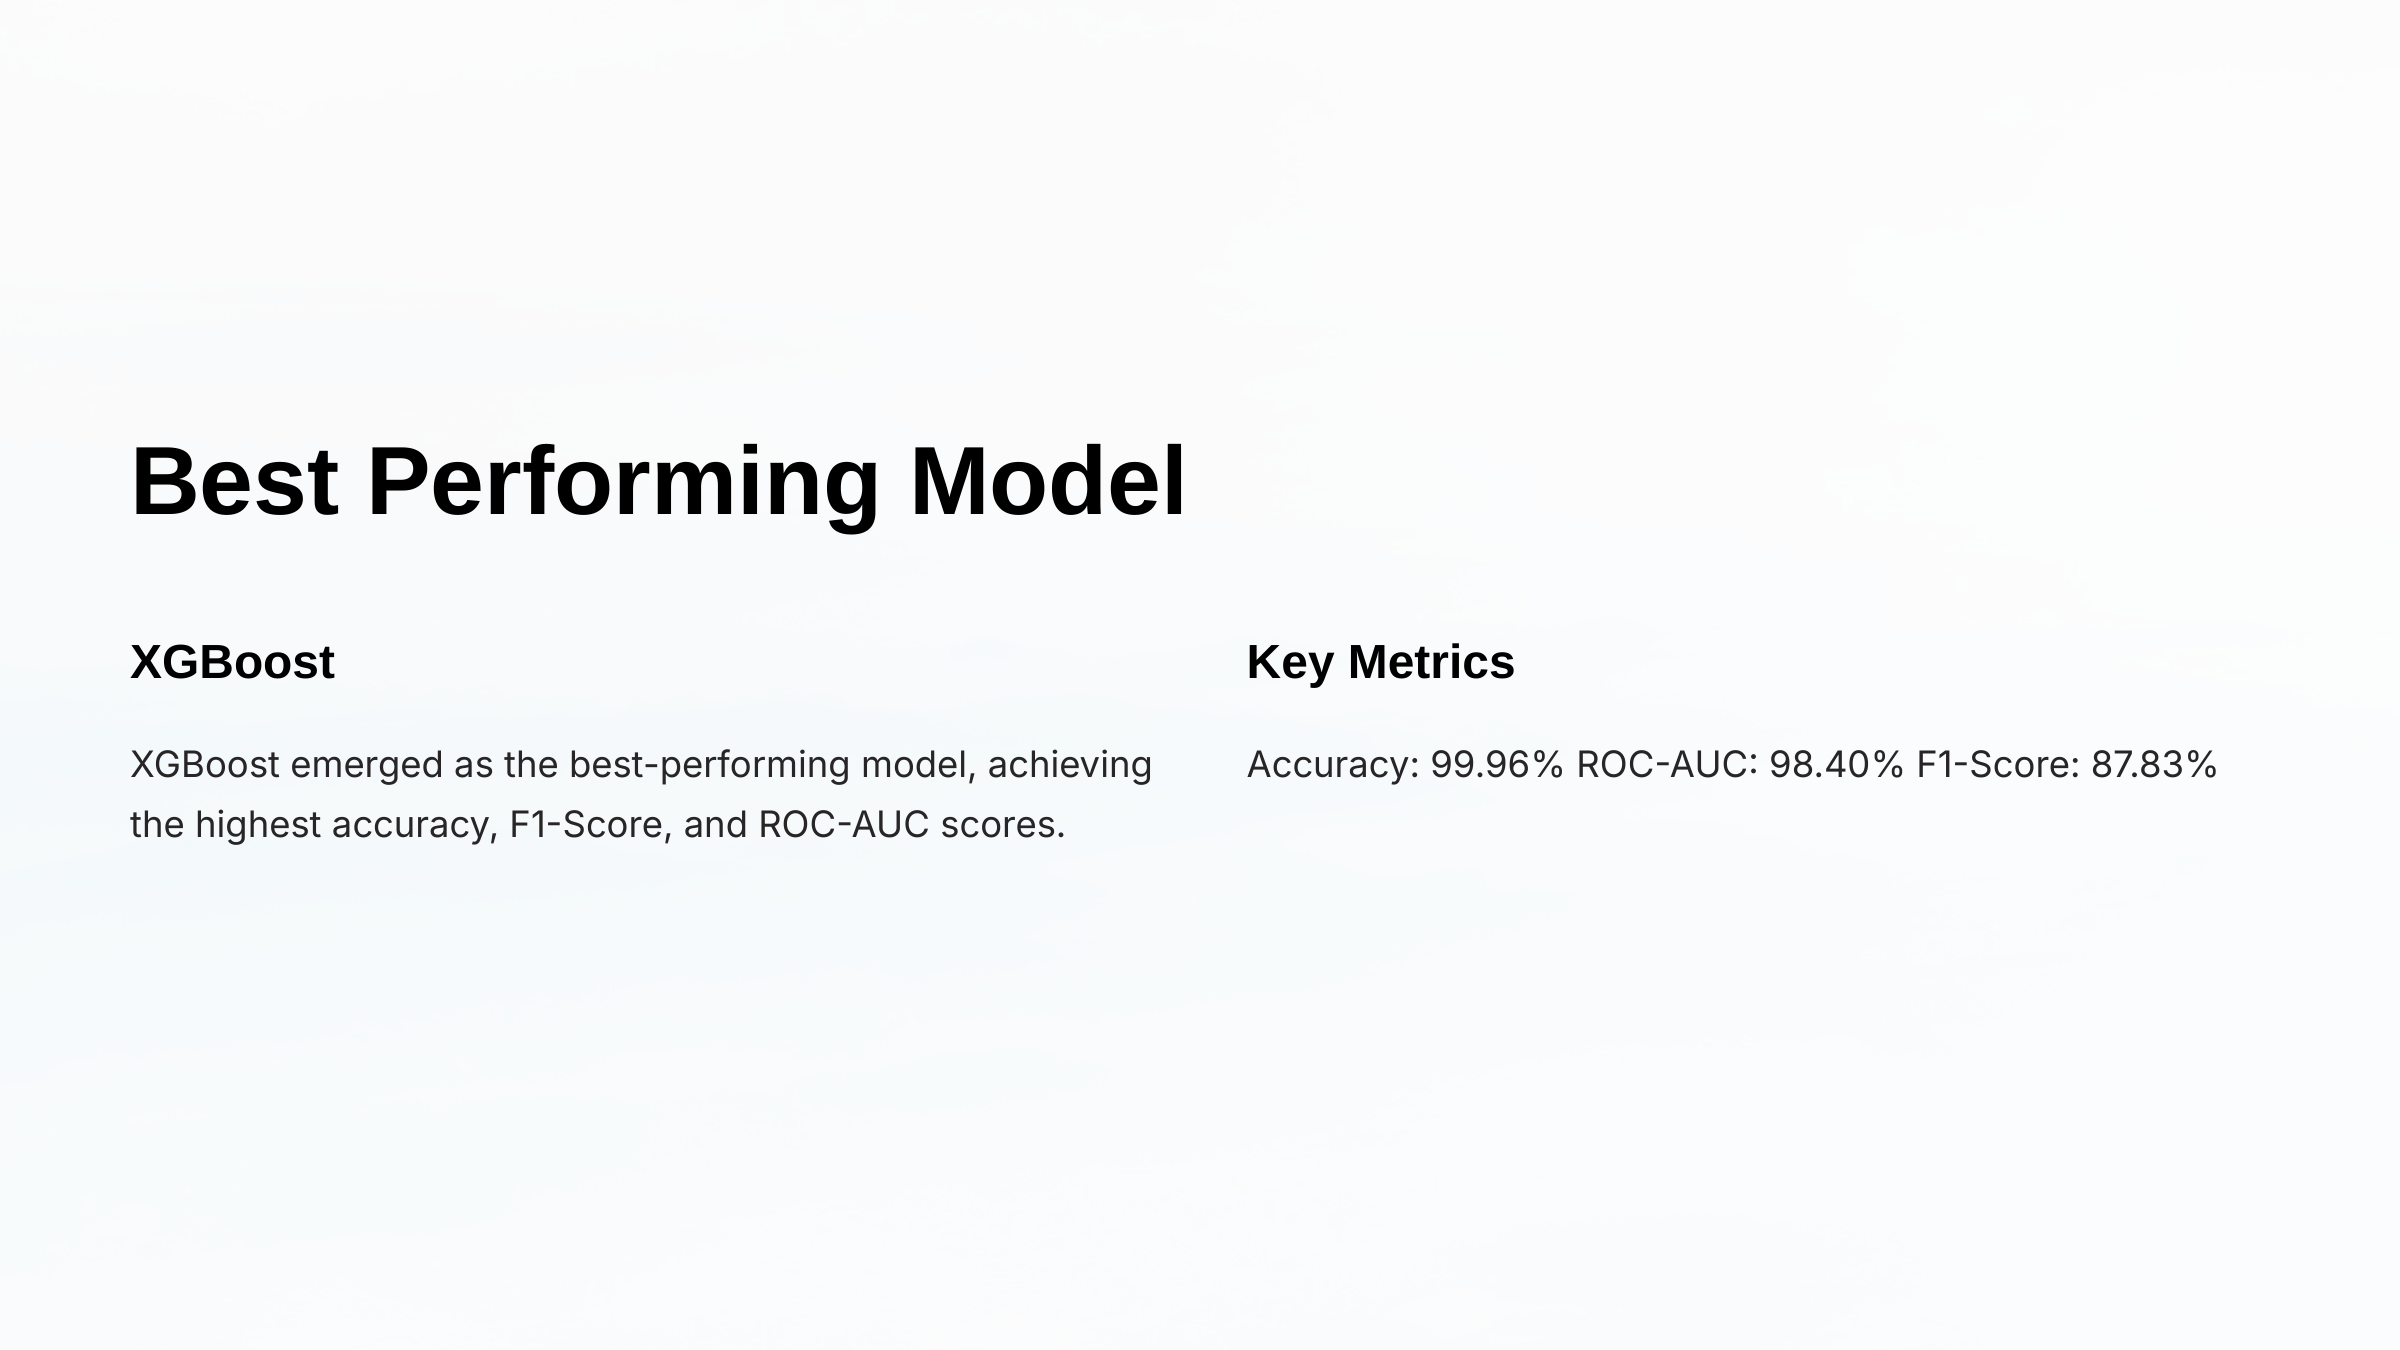

Best Performing Model
XGBoost
Key Metrics
XGBoost emerged as the best-performing model, achieving the highest accuracy, F1-Score, and ROC-AUC scores.
Accuracy: 99.96% ROC-AUC: 98.40% F1-Score: 87.83%